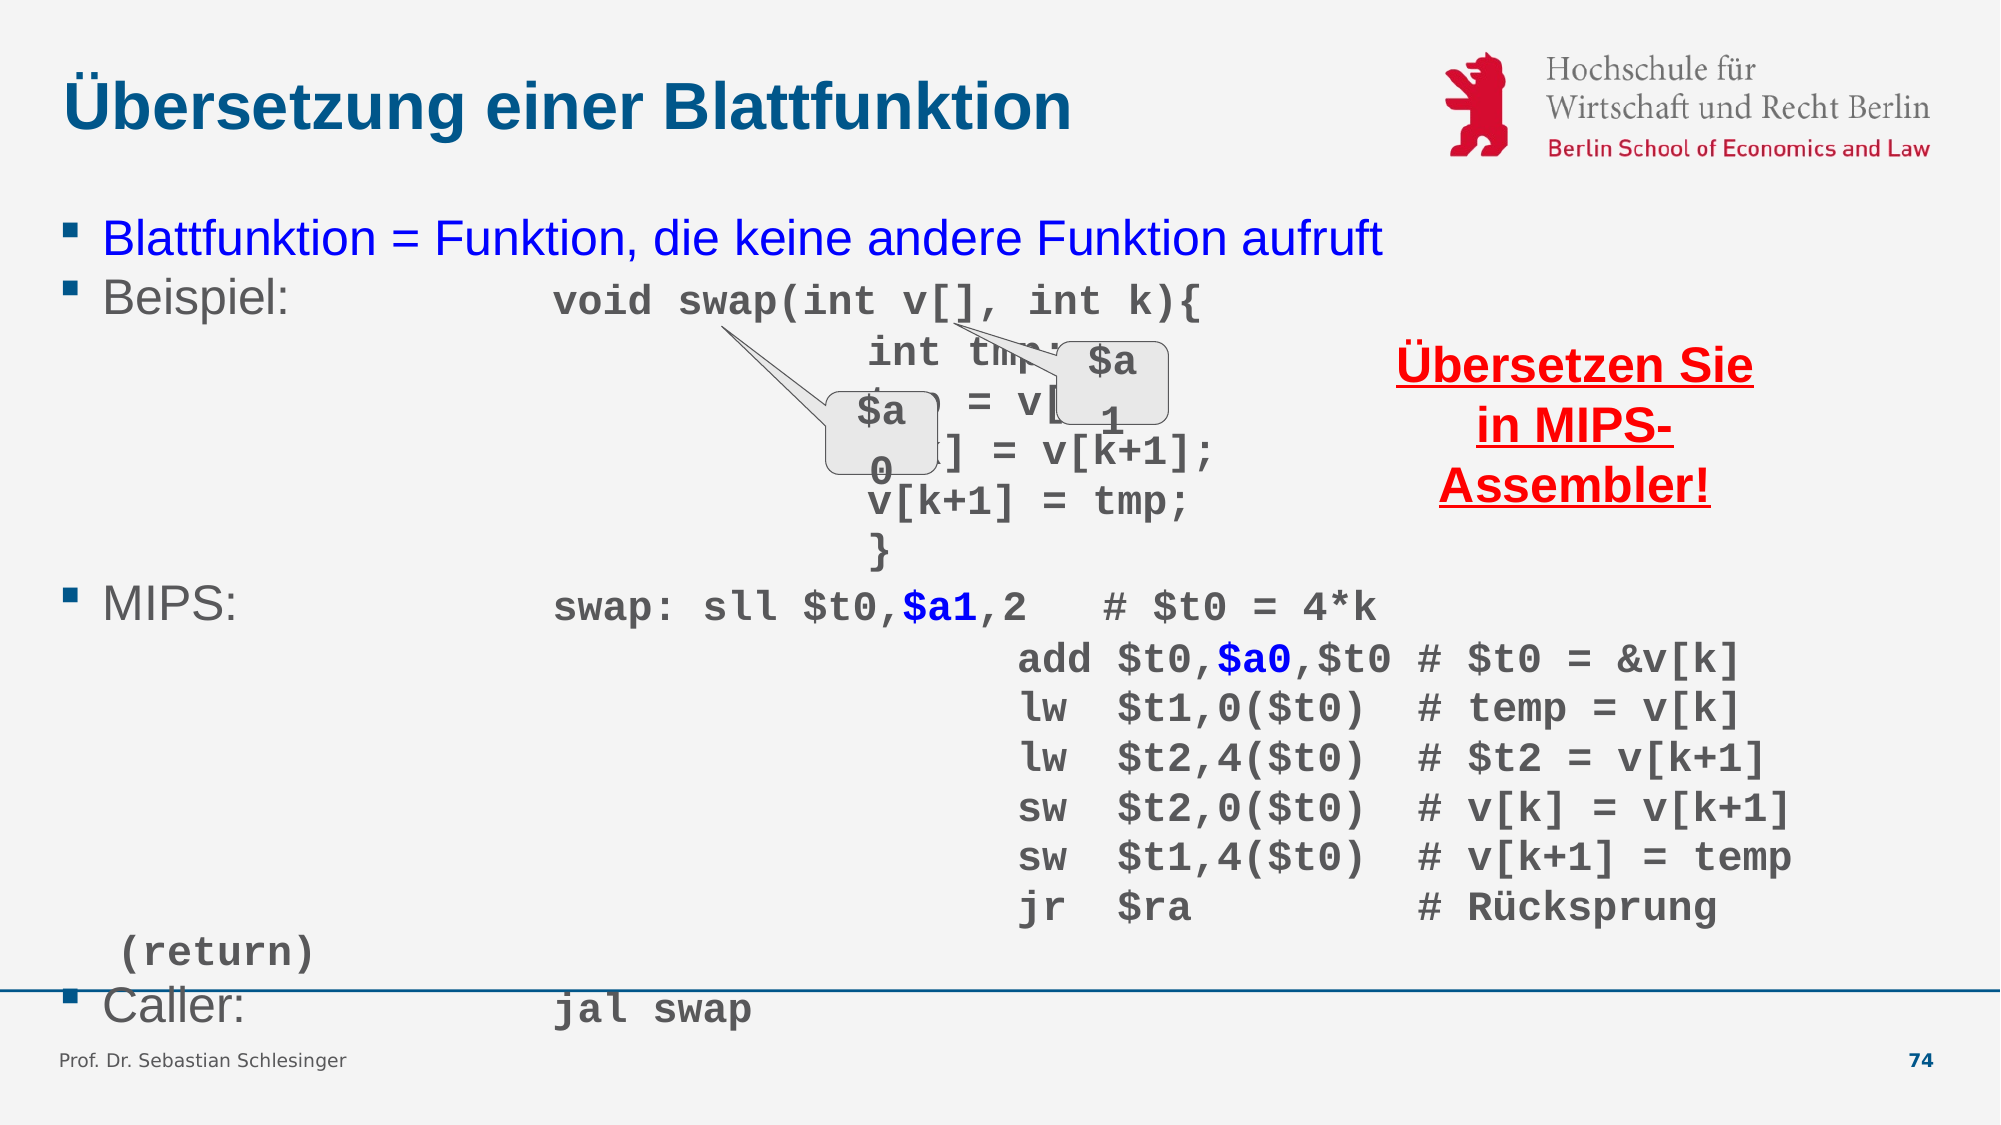

# Übersetzung einer Blattfunktion
Blattfunktion = Funktion, die keine andere Funktion aufruft
Beispiel:		void swap(int v[], int k){
			   			int tmp;
			   			tmp = v[k];
			   			v[k] = v[k+1];
			   			v[k+1] = tmp;
						}
MIPS:			swap:	sll $t0,$a1,2   # $t0 = 4*k
      						add $t0,$a0,$t0 # $t0 = &v[k]
      						lw  $t1,0($t0)  # temp = v[k]
      						lw  $t2,4($t0)  # $t2 = v[k+1]
      						sw  $t2,0($t0)  # v[k] = v[k+1]
      						sw  $t1,4($t0)  # v[k+1] = temp
      						jr  $ra         # Rücksprung (return)
Caller:			jal swap
Übersetzen Sie in MIPS-Assembler!
$a1
$a0
Prof. Dr. Sebastian Schlesinger
74